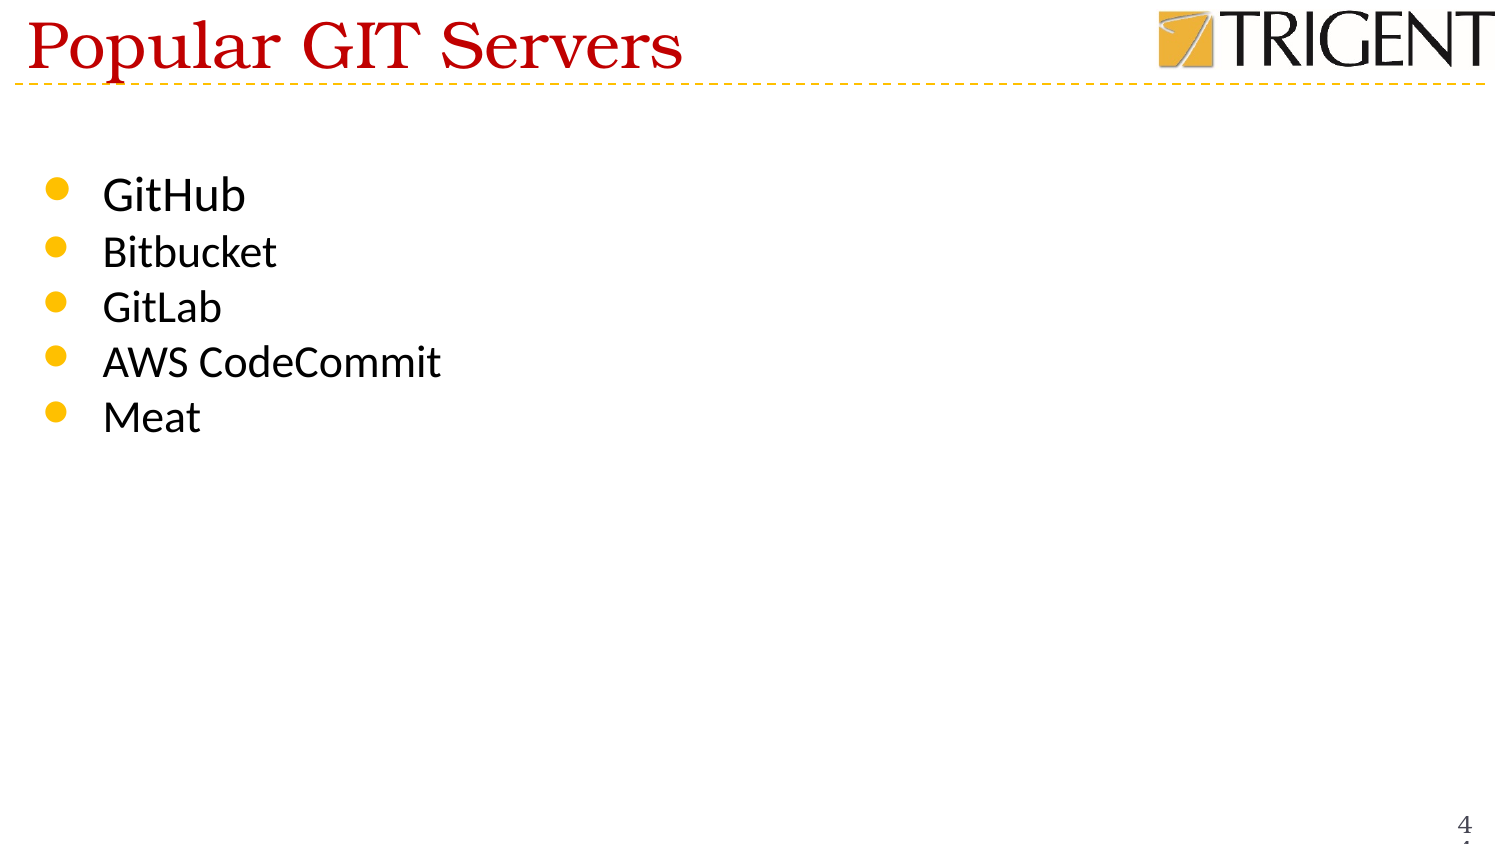

# Popular GIT Servers

GitHub
Bitbucket
GitLab
AWS CodeCommit
Meat

44